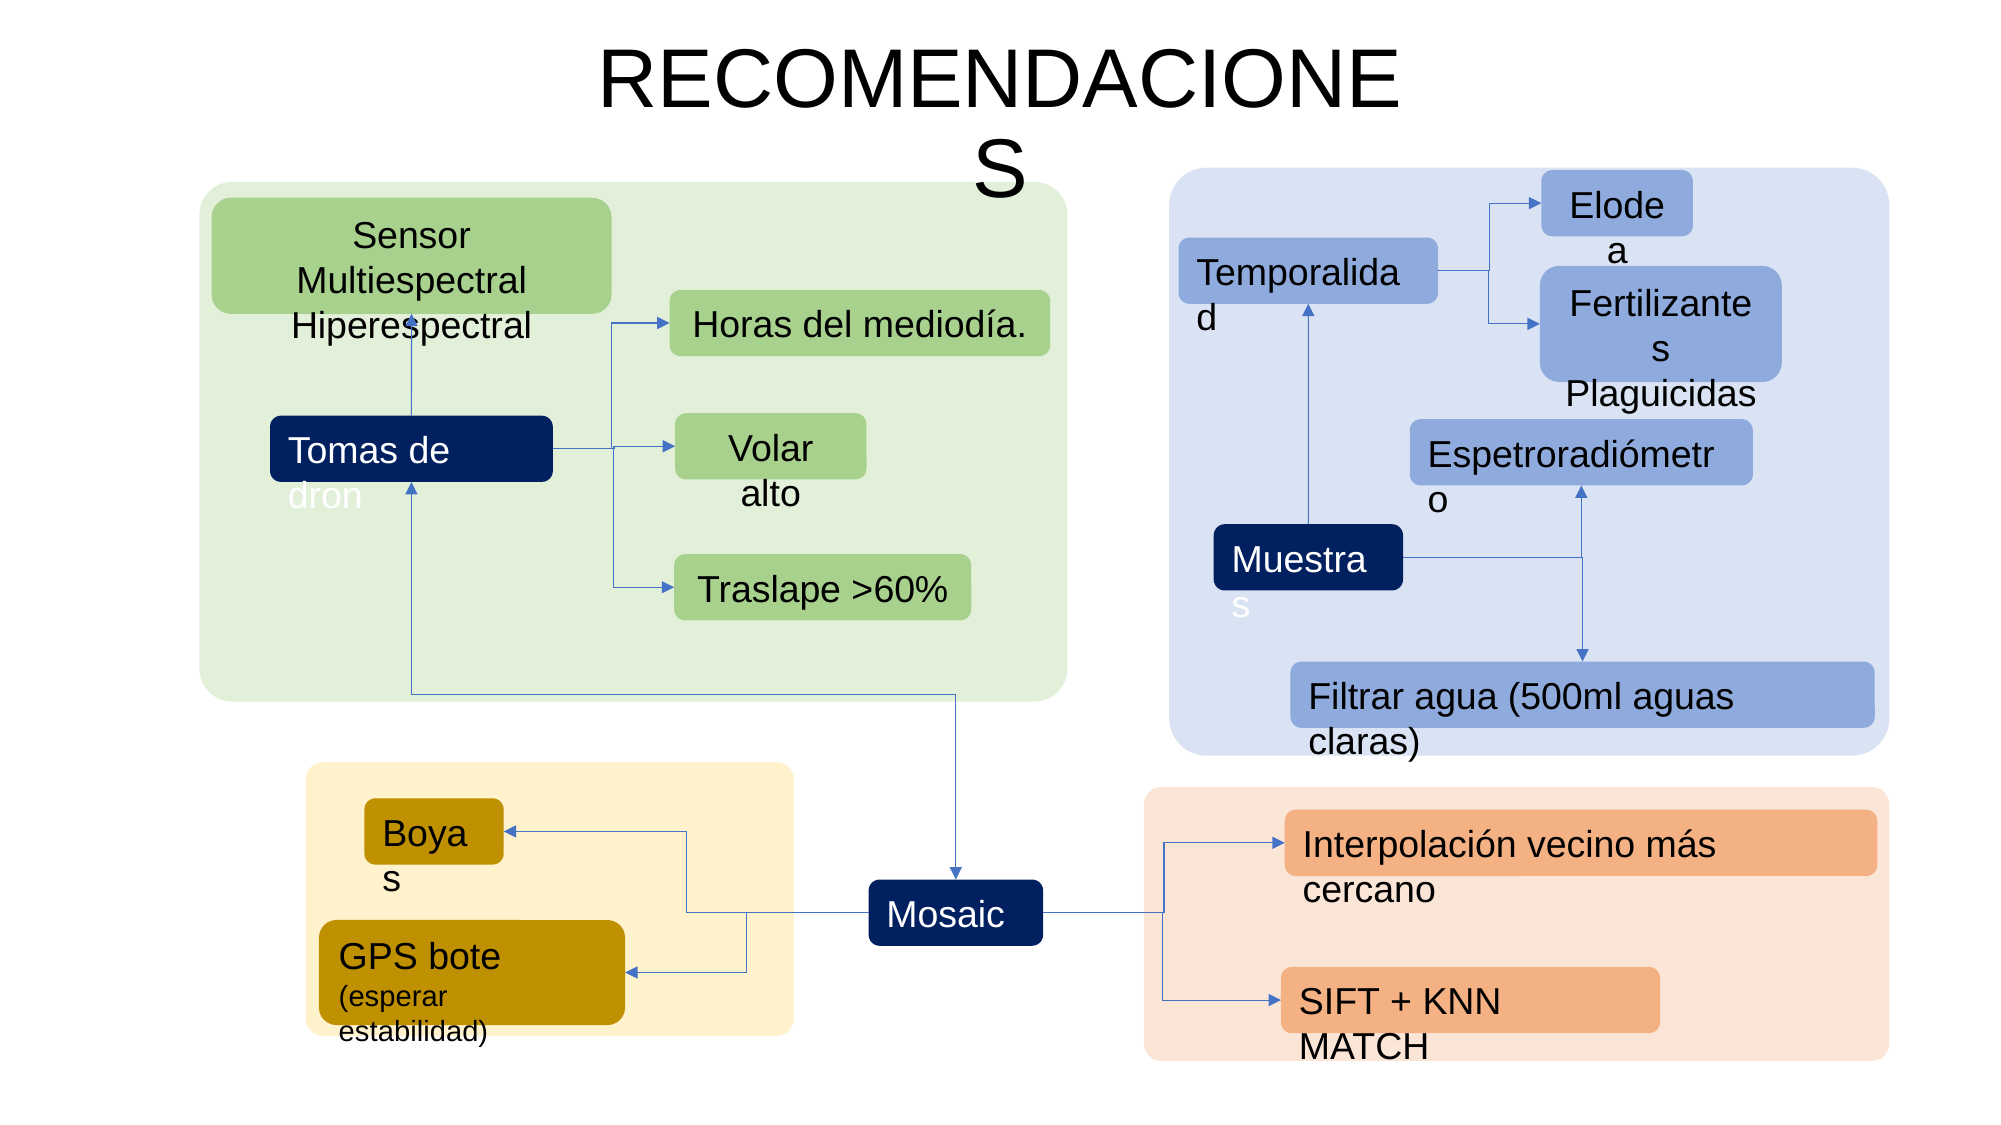

# RECOMENDACIONES

Elodea

Sensor Multiespectral
Hiperespectral
Temporalidad
Fertilizantes
Plaguicidas
Horas del mediodía.
Volar alto
Tomas de dron
Espetroradiómetro
Muestras
Traslape >60%
Filtrar agua (500ml aguas claras)

Boyas
Interpolación vecino más cercano
Mosaico
GPS bote
(esperar estabilidad)
SIFT + KNN MATCH